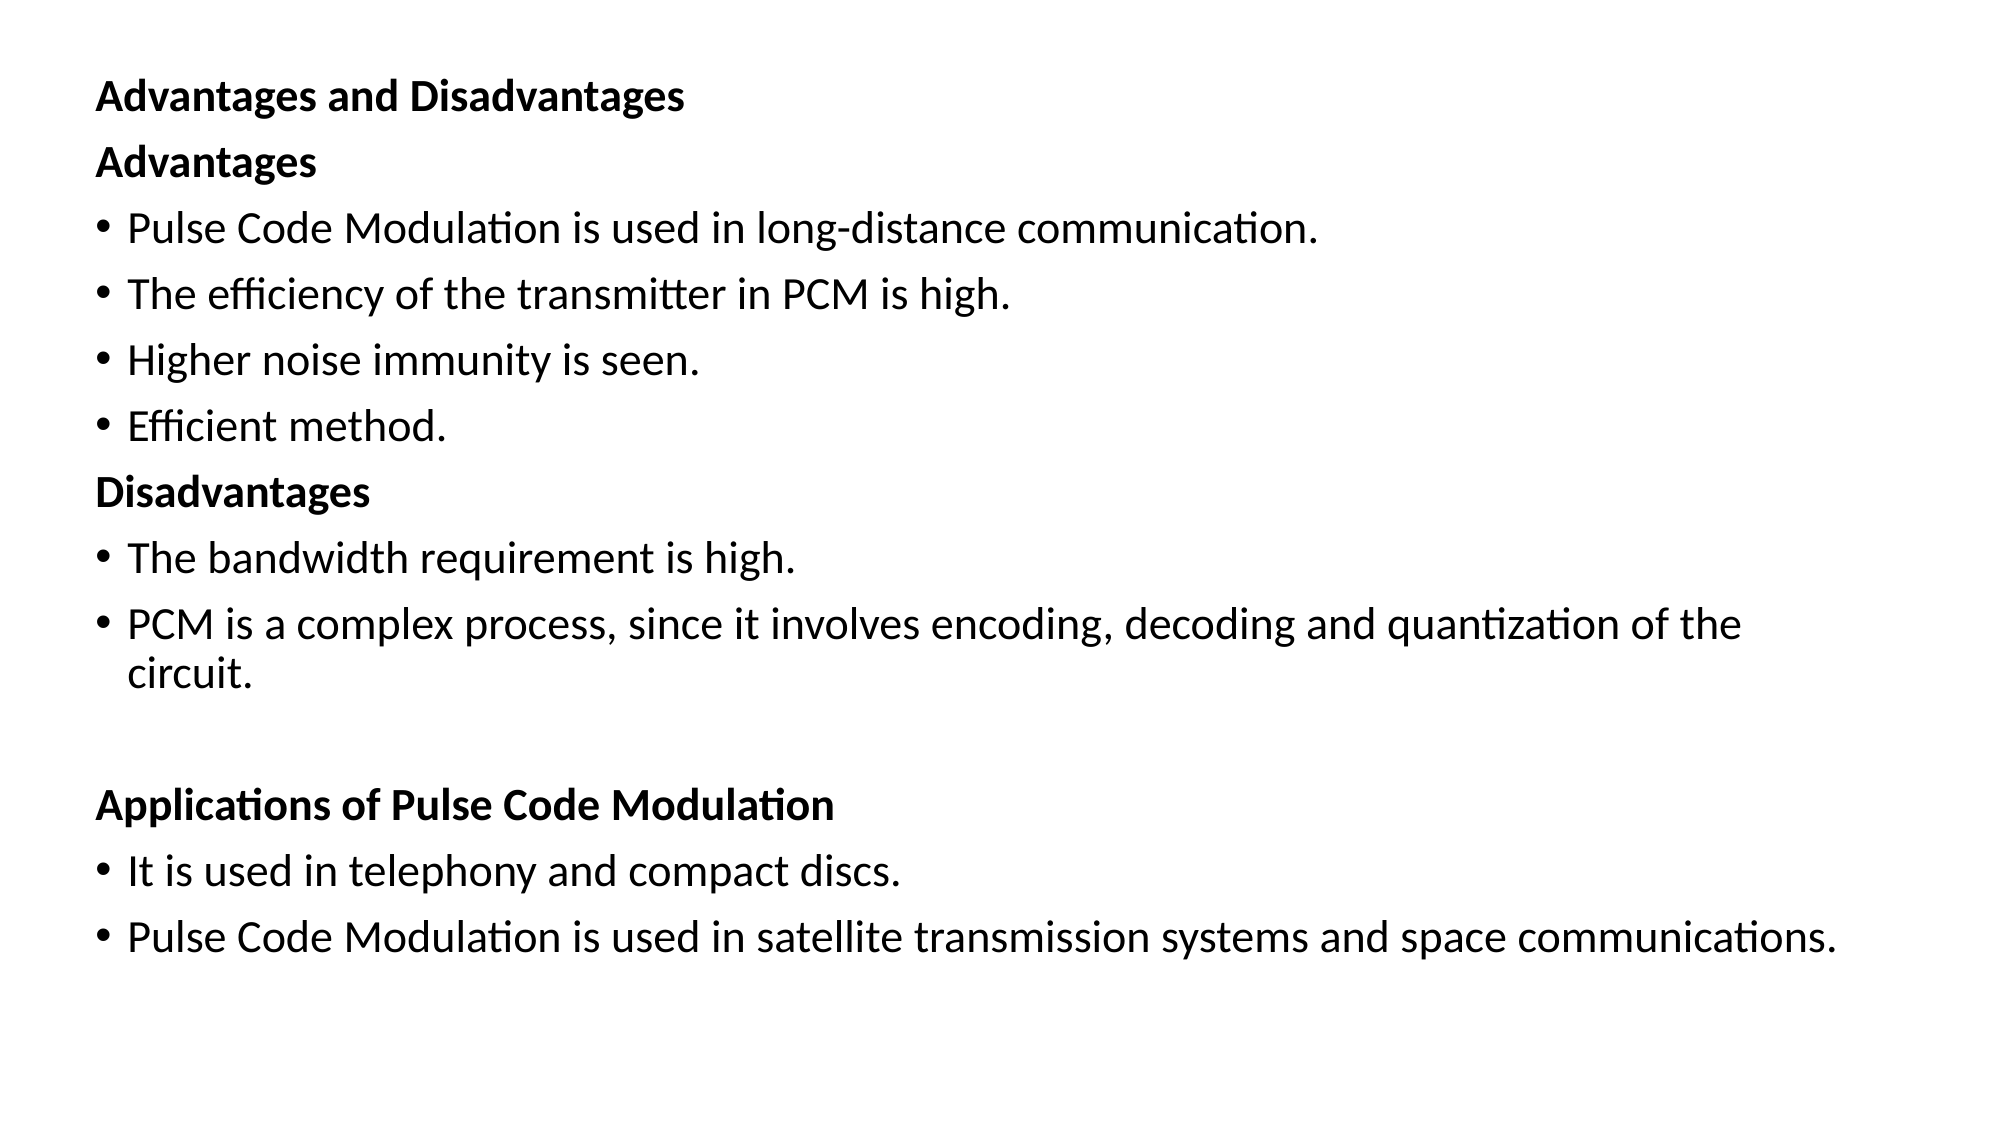

Advantages and Disadvantages
Advantages
Pulse Code Modulation is used in long-distance communication.
The efficiency of the transmitter in PCM is high.
Higher noise immunity is seen.
Efficient method.
Disadvantages
The bandwidth requirement is high.
PCM is a complex process, since it involves encoding, decoding and quantization of the circuit.

Applications of Pulse Code Modulation
It is used in telephony and compact discs.
Pulse Code Modulation is used in satellite transmission systems and space communications.